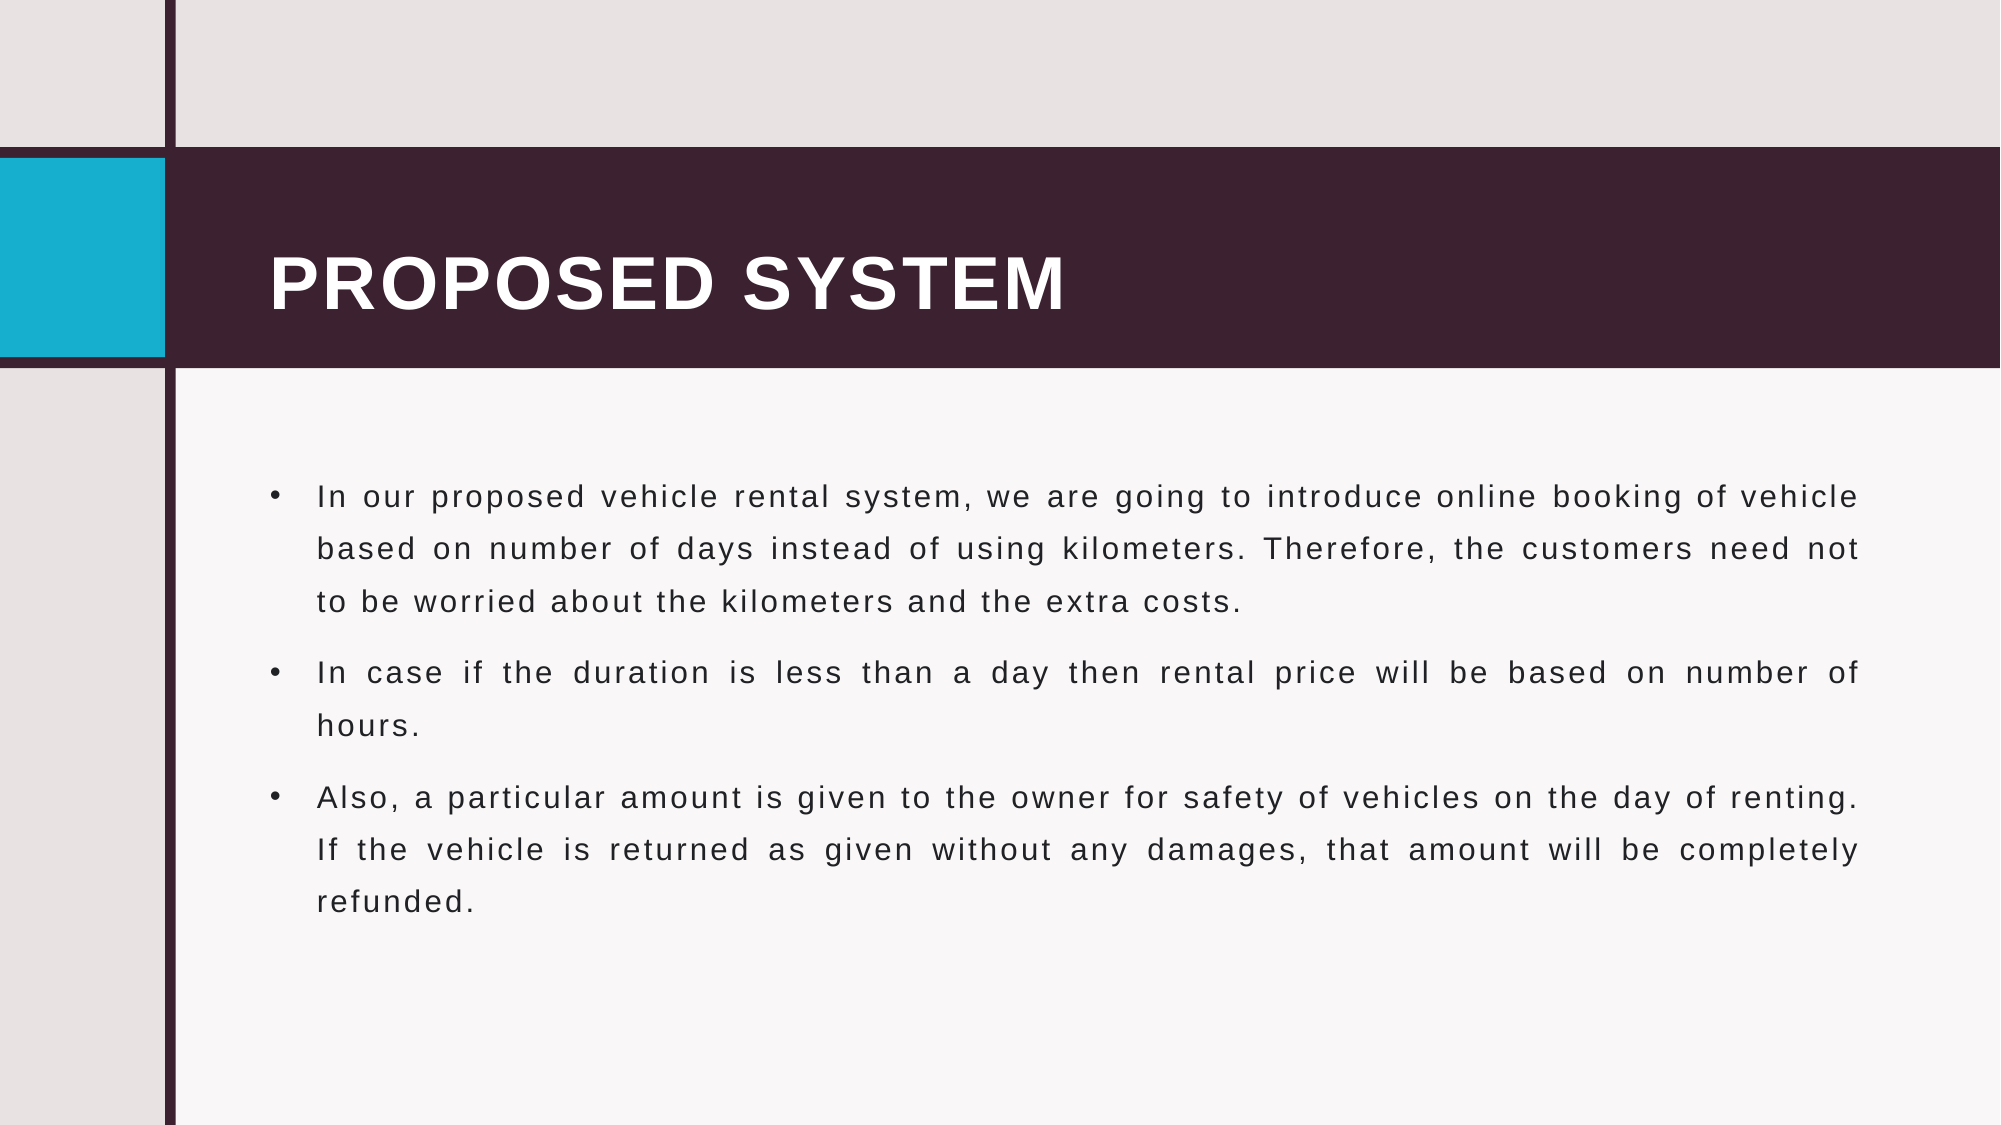

# PROPOSED SYSTEM

In our proposed vehicle rental system, we are going to introduce online booking of vehicle based on number of days instead of using kilometers. Therefore, the customers need not to be worried about the kilometers and the extra costs.
In case if the duration is less than a day then rental price will be based on number of hours.
Also, a particular amount is given to the owner for safety of vehicles on the day of renting. If the vehicle is returned as given without any damages, that amount will be completely refunded.